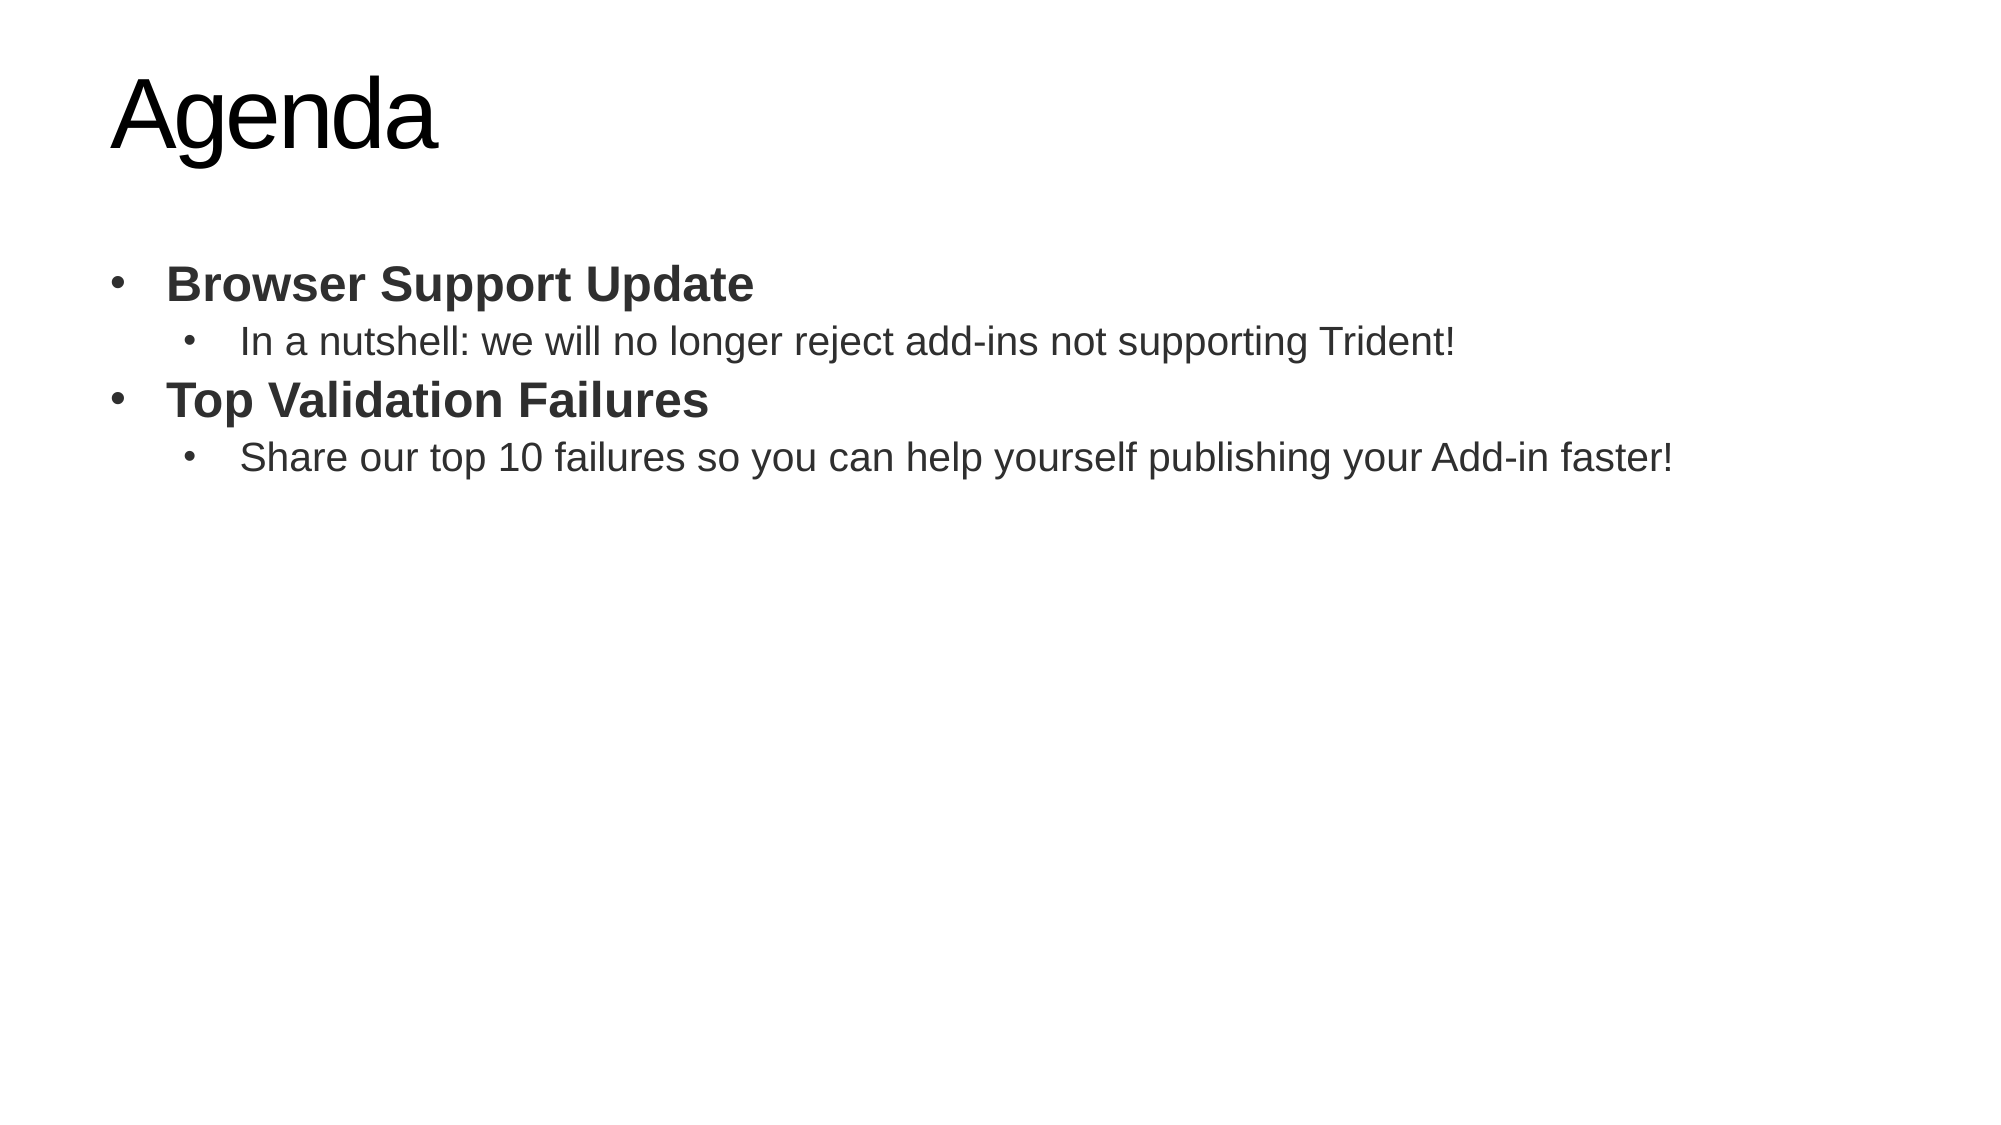

# Agenda
Browser Support Update
In a nutshell: we will no longer reject add-ins not supporting Trident!
Top Validation Failures
Share our top 10 failures so you can help yourself publishing your Add-in faster!